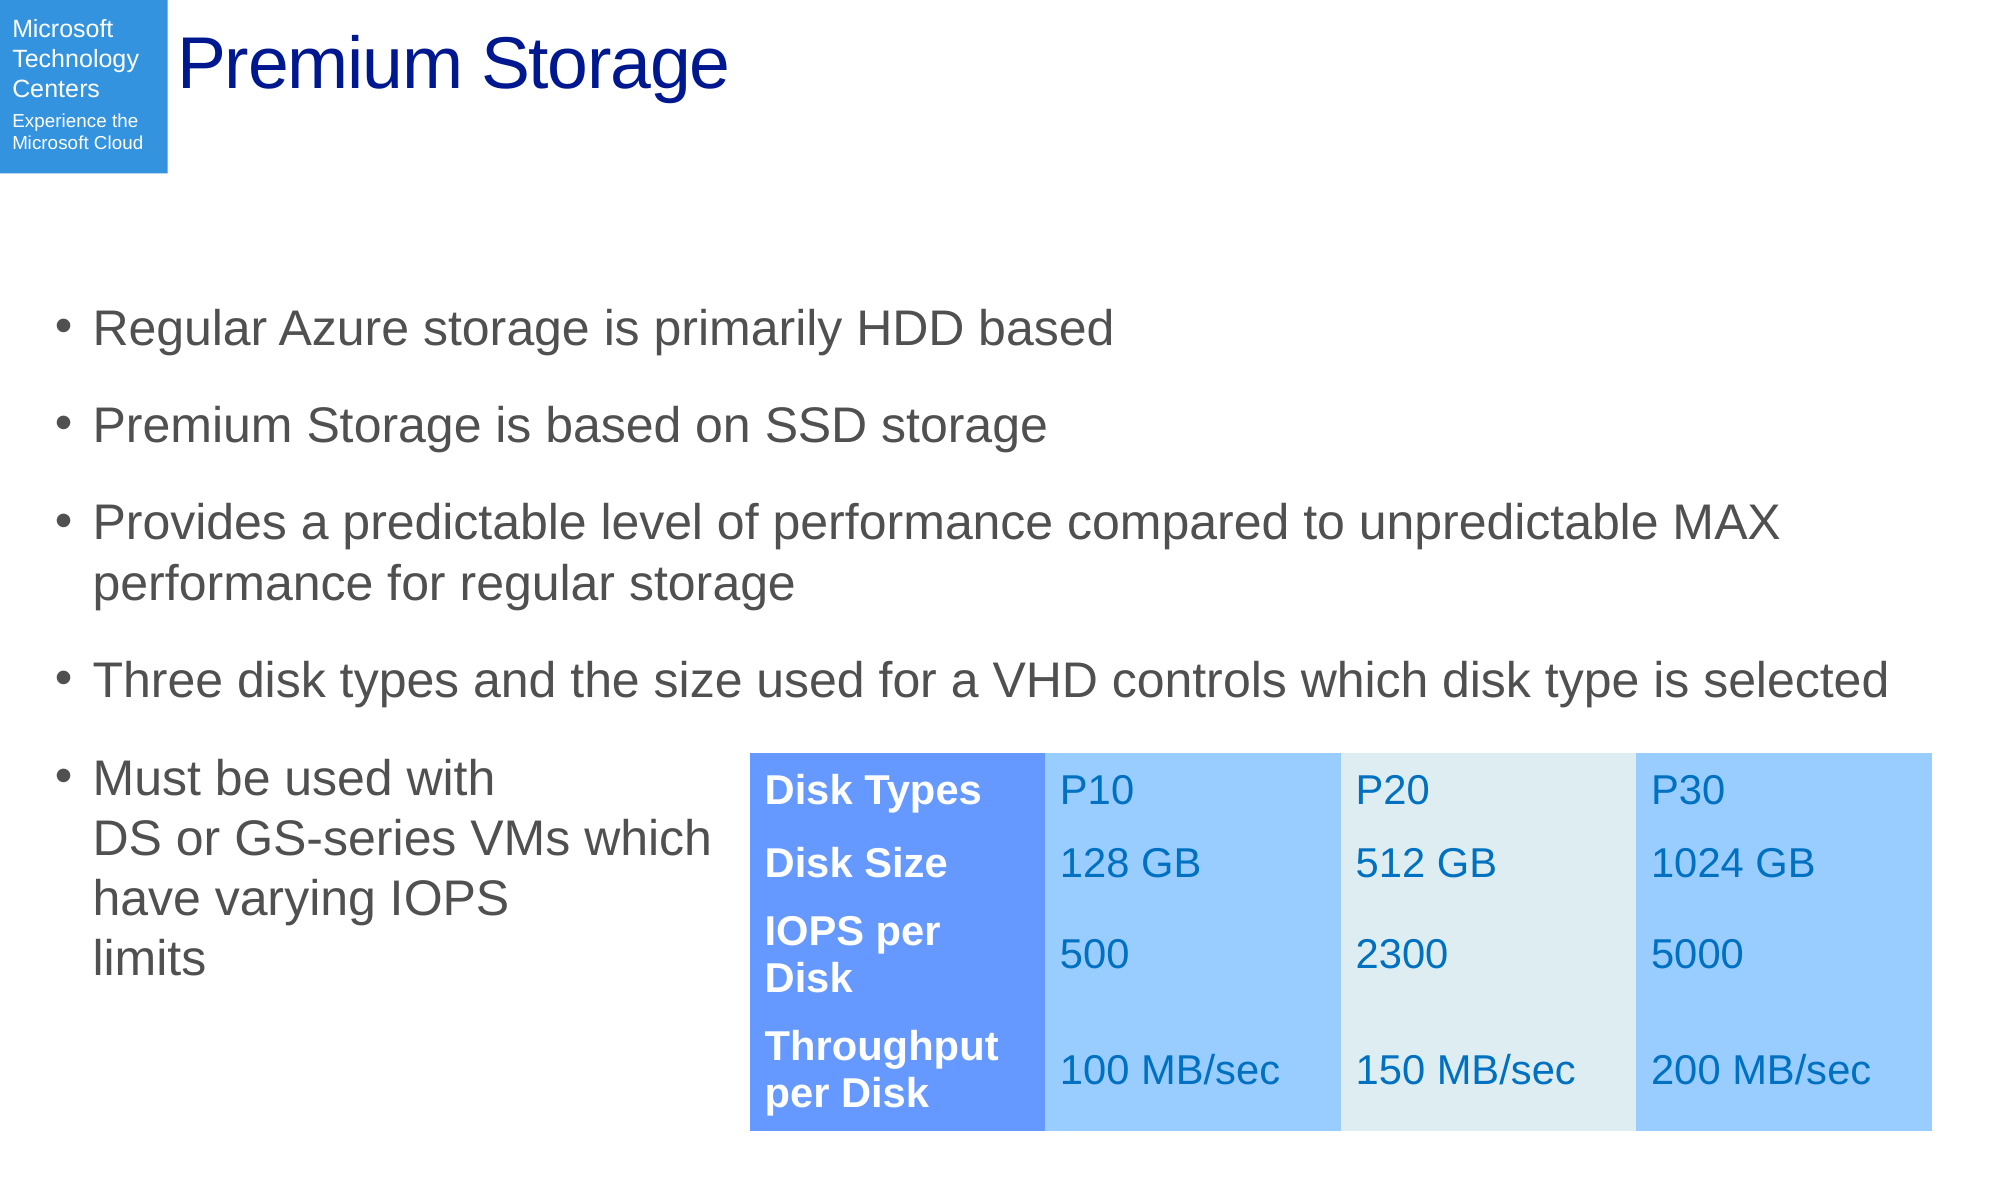

# Premium Storage
Regular Azure storage is primarily HDD based
Premium Storage is based on SSD storage
Provides a predictable level of performance compared to unpredictable MAX performance for regular storage
Three disk types and the size used for a VHD controls which disk type is selected
Must be used with
DS or GS-series VMs which
have varying IOPS
limits
| Disk Types | P10 | P20 | P30 |
| --- | --- | --- | --- |
| Disk Size | 128 GB | 512 GB | 1024 GB |
| IOPS per Disk | 500 | 2300 | 5000 |
| Throughput per Disk | 100 MB/sec | 150 MB/sec | 200 MB/sec |